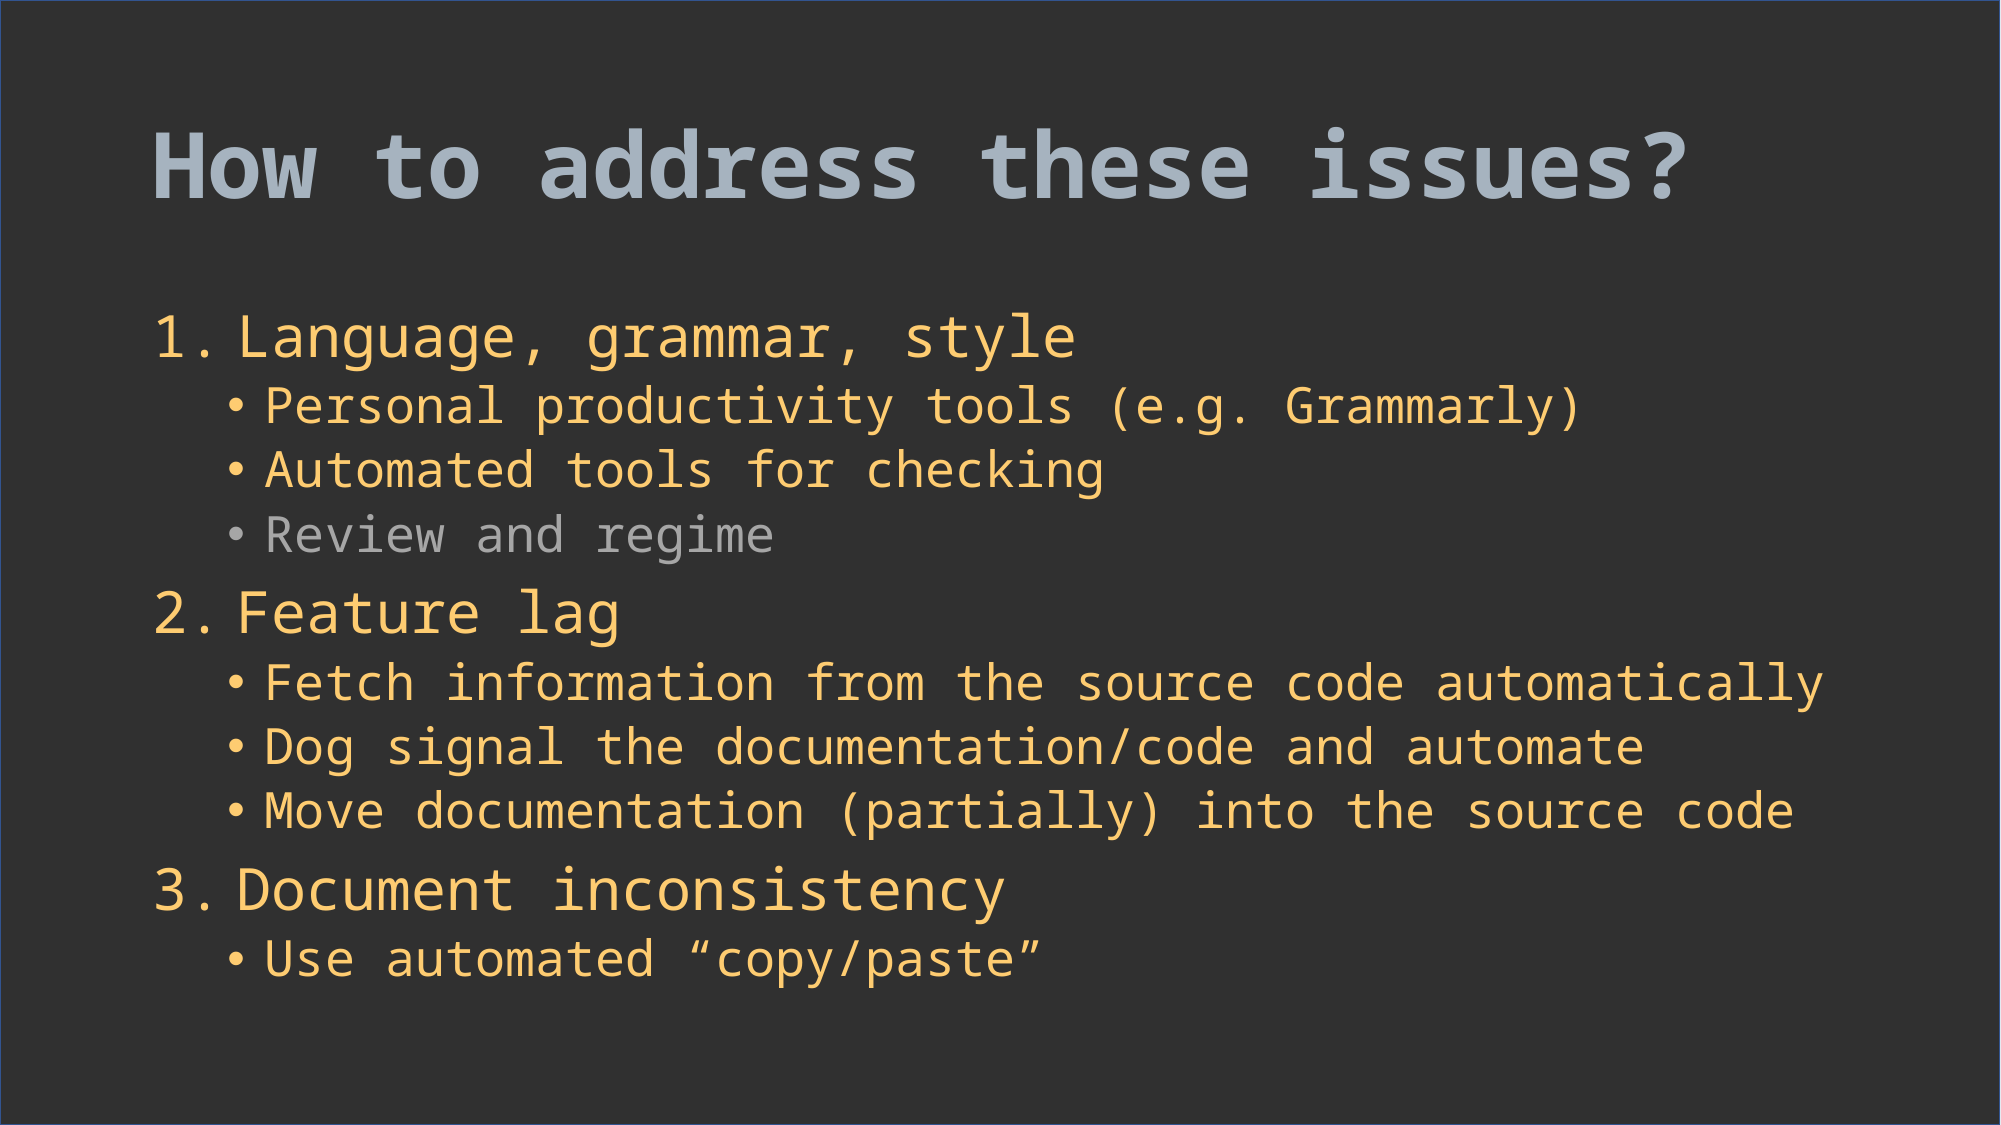

# How to address these issues?
Language, grammar, style
Personal productivity tools (e.g. Grammarly)
Automated tools for checking
Review and regime
Feature lag
Fetch information from the source code automatically
Dog signal the documentation/code and automate
Move documentation (partially) into the source code
Document inconsistency
Use automated “copy/paste”